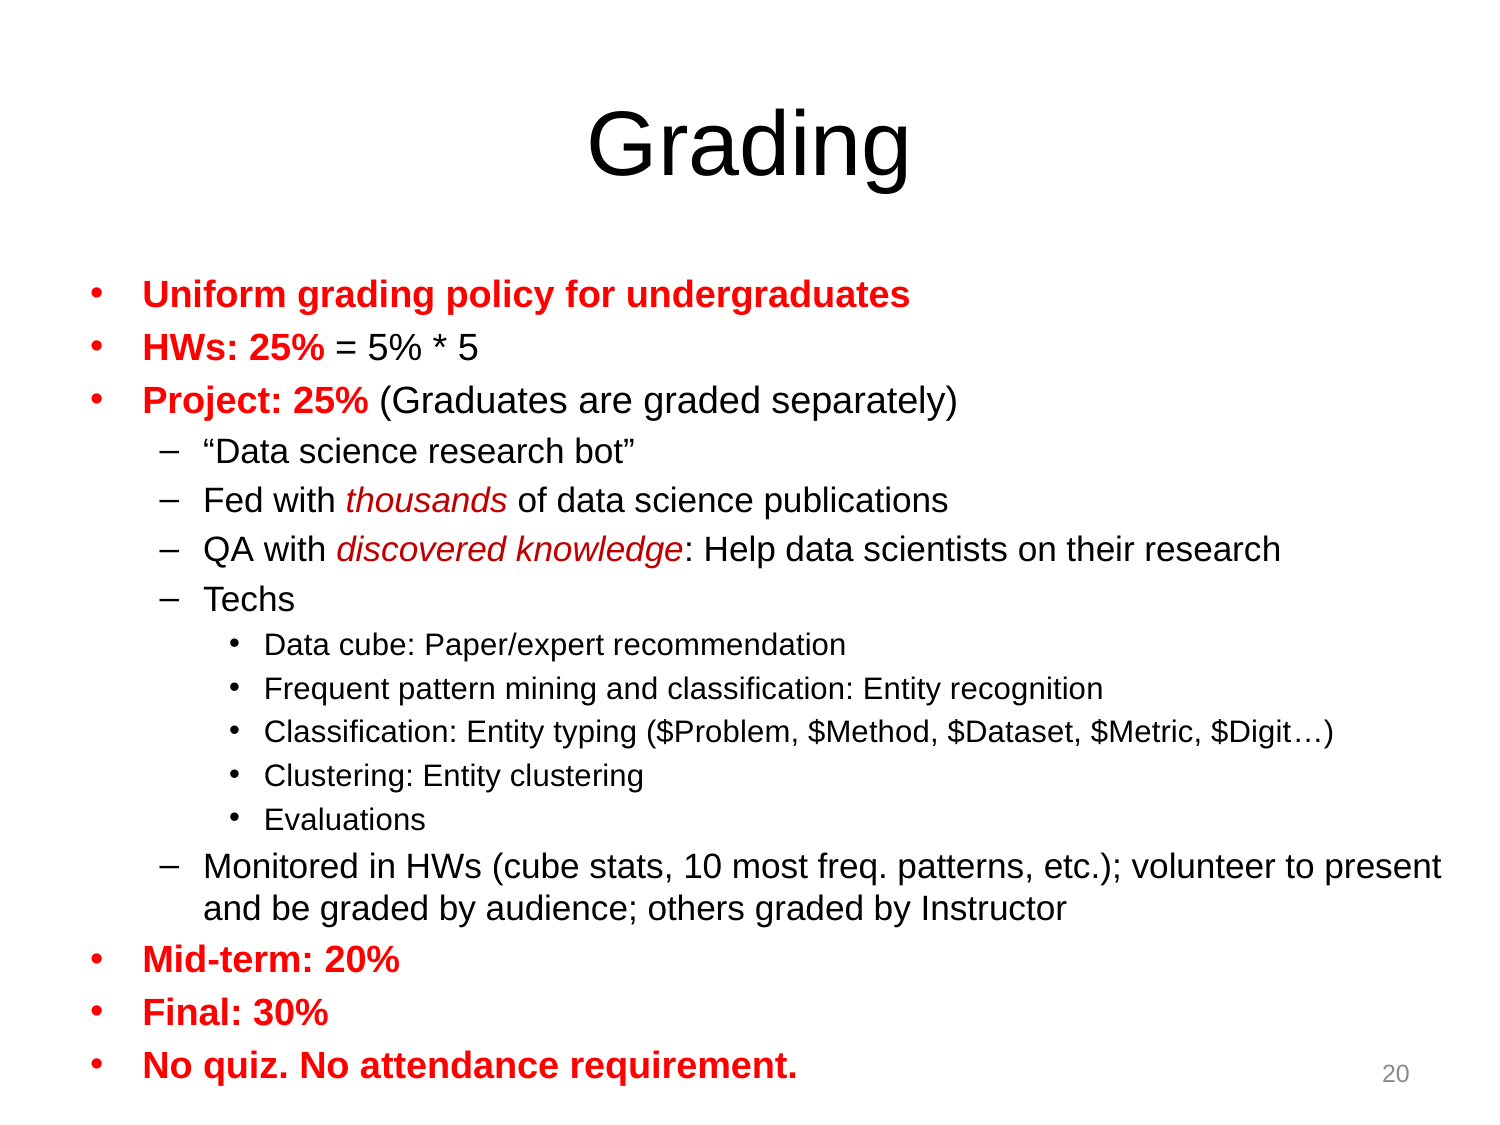

# Grading
Uniform grading policy for undergraduates
HWs: 25% = 5% * 5
Project: 25% (Graduates are graded separately)
“Data science research bot”
Fed with thousands of data science publications
QA with discovered knowledge: Help data scientists on their research
Techs
Data cube: Paper/expert recommendation
Frequent pattern mining and classification: Entity recognition
Classification: Entity typing ($Problem, $Method, $Dataset, $Metric, $Digit…)
Clustering: Entity clustering
Evaluations
Monitored in HWs (cube stats, 10 most freq. patterns, etc.); volunteer to present and be graded by audience; others graded by Instructor
Mid-term: 20%
Final: 30%
No quiz. No attendance requirement.
20